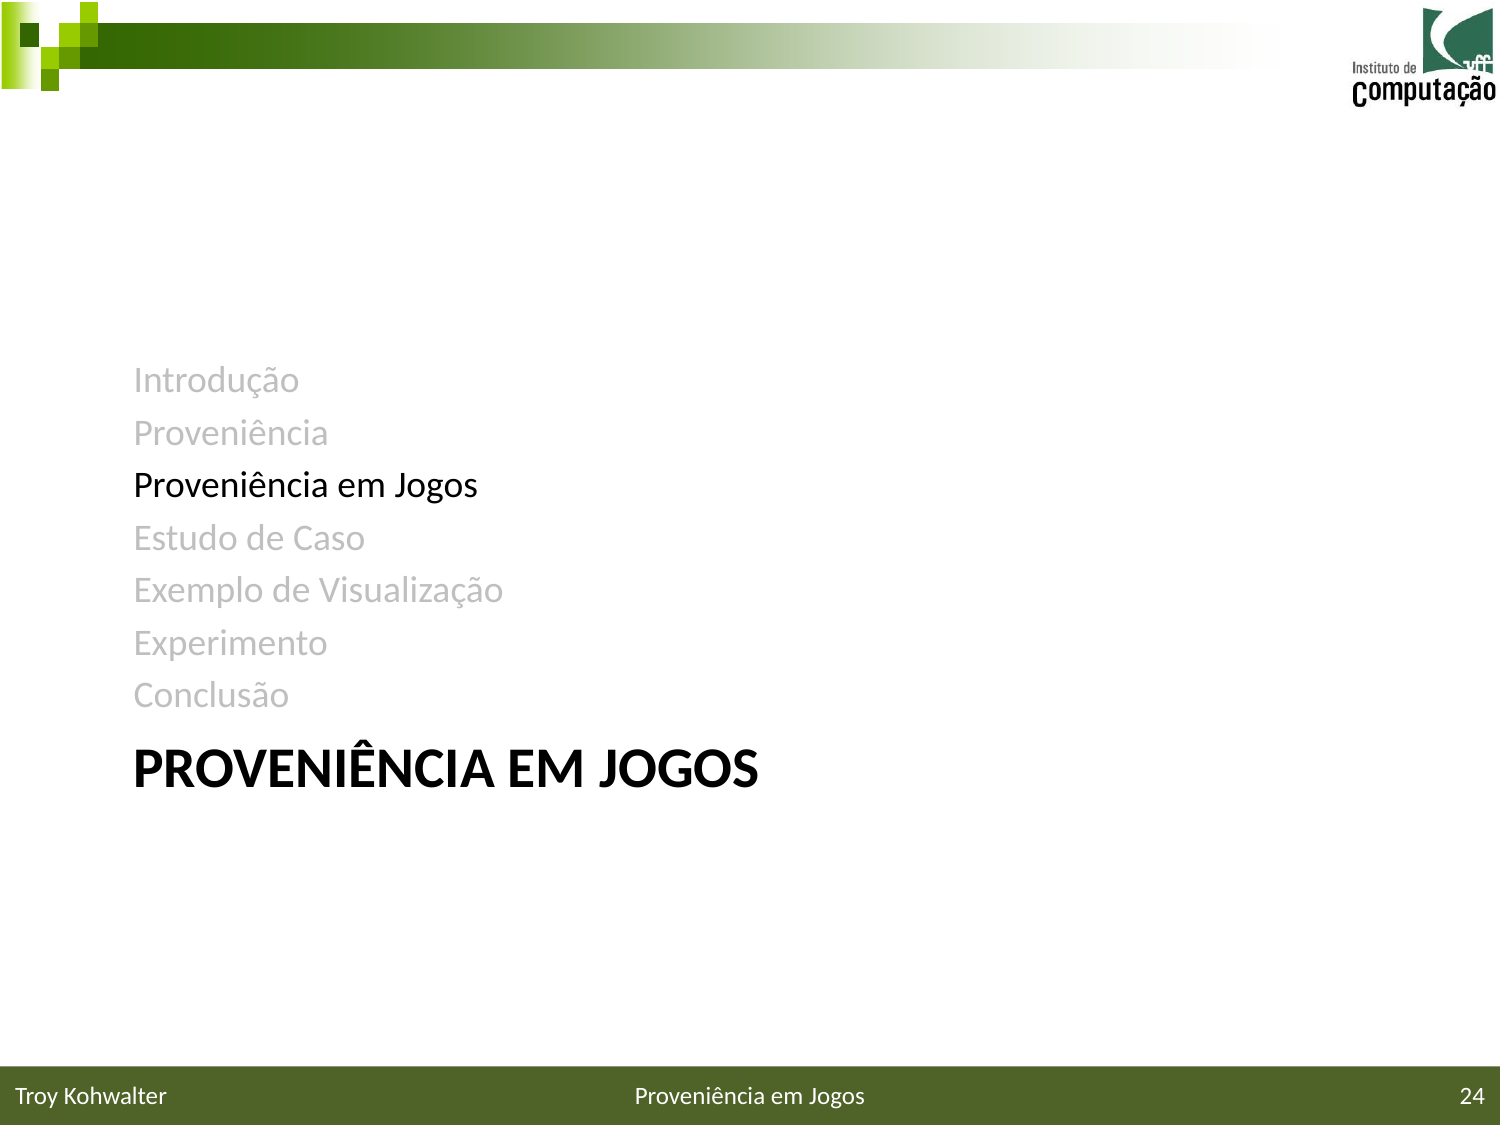

Introdução
Proveniência
Proveniência em Jogos
Estudo de Caso
Exemplo de Visualização
Experimento
Conclusão
# Proveniência em Jogos
Troy Kohwalter
Proveniência em Jogos
24